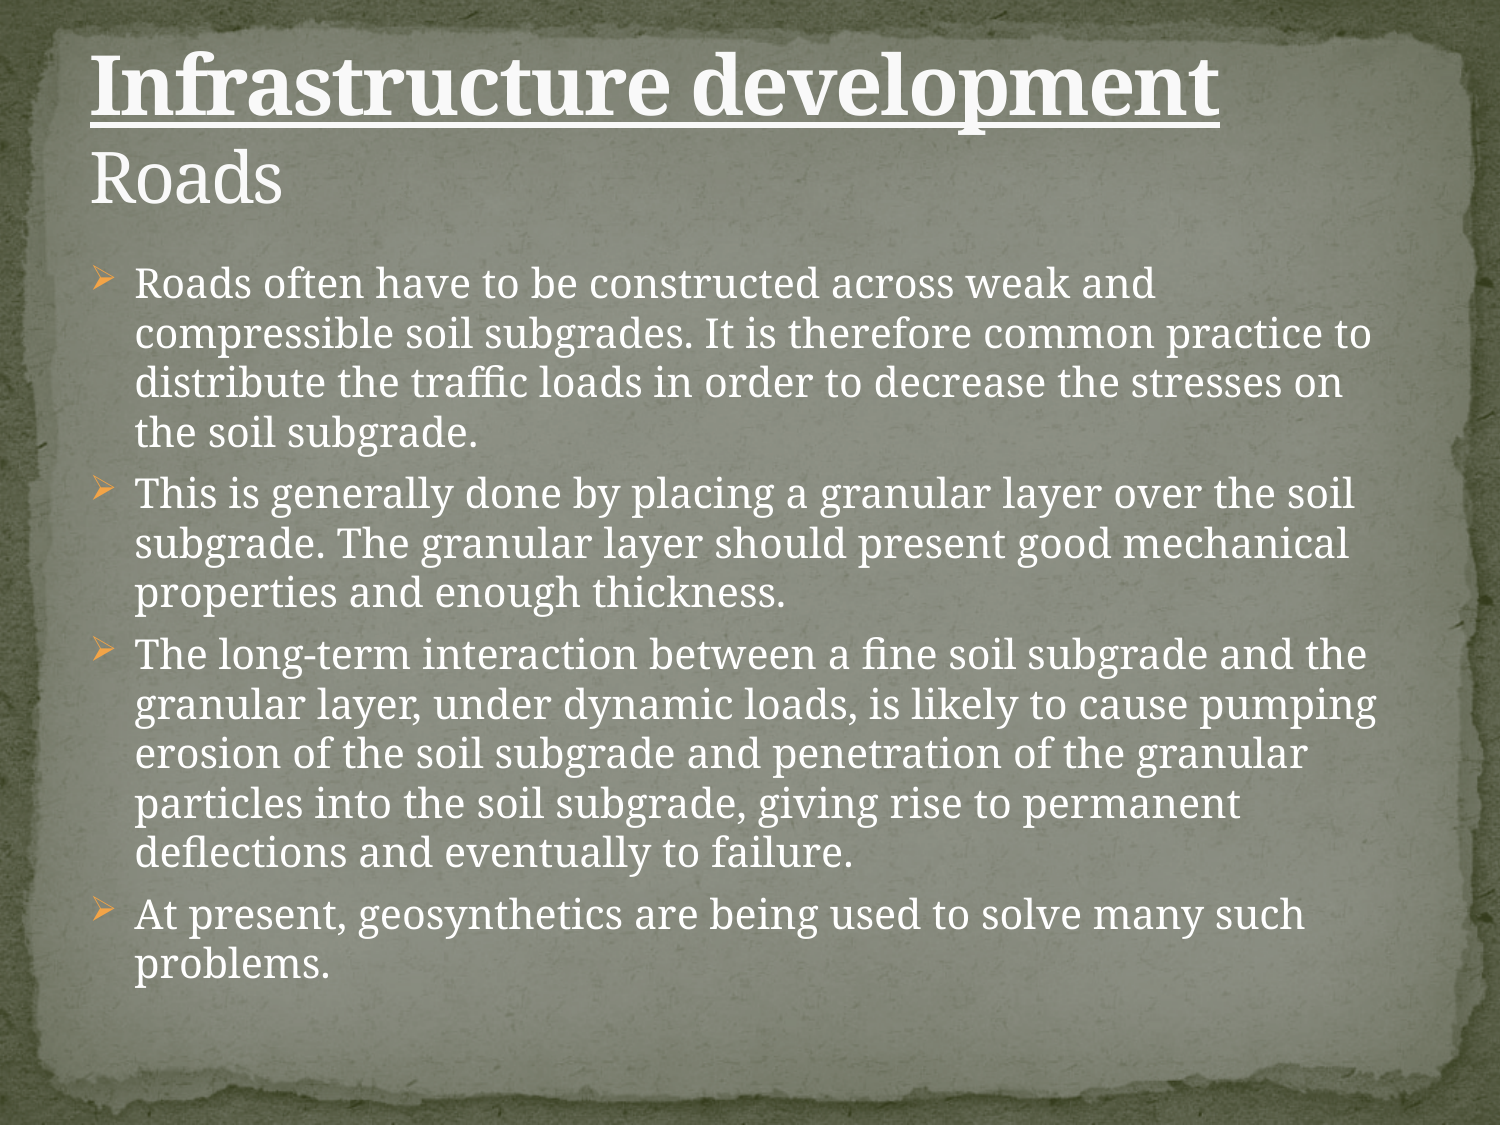

# Infrastructure development Roads
Roads often have to be constructed across weak and compressible soil subgrades. It is therefore common practice to distribute the traffic loads in order to decrease the stresses on the soil subgrade.
This is generally done by placing a granular layer over the soil subgrade. The granular layer should present good mechanical properties and enough thickness.
The long-term interaction between a fine soil subgrade and the granular layer, under dynamic loads, is likely to cause pumping erosion of the soil subgrade and penetration of the granular particles into the soil subgrade, giving rise to permanent deflections and eventually to failure.
At present, geosynthetics are being used to solve many such problems.